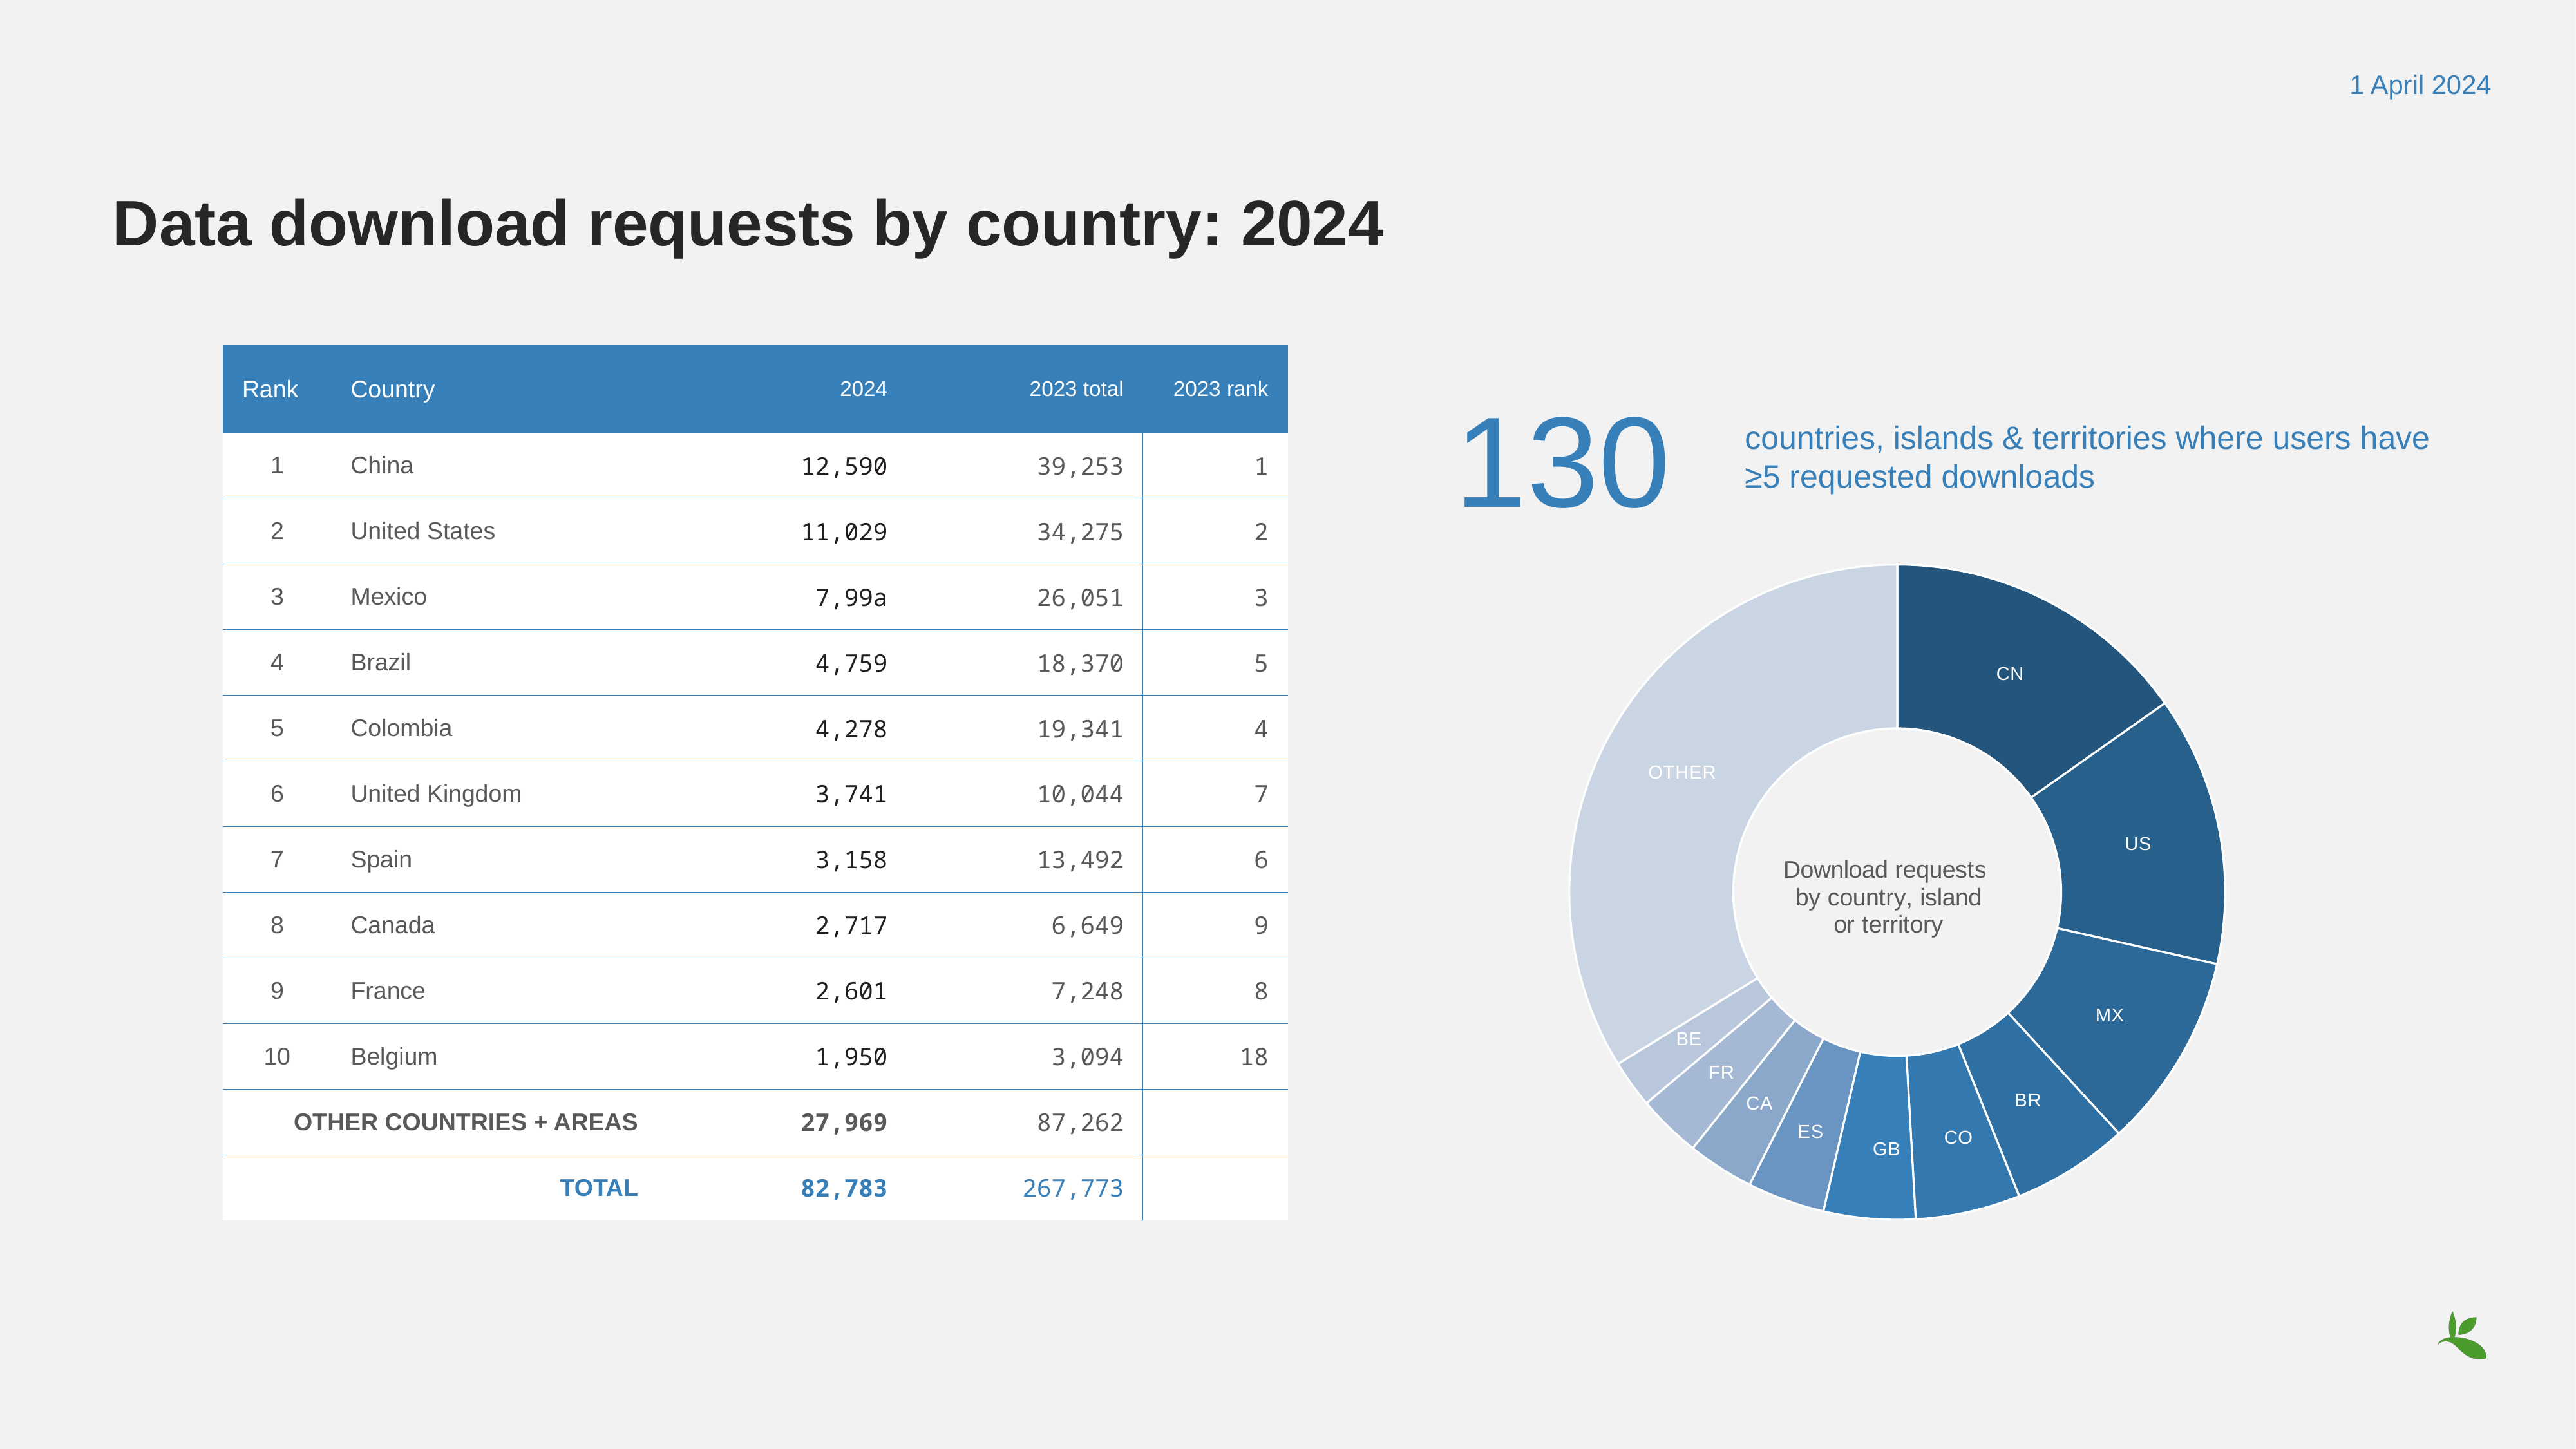

1 April 2024
# Data download requests by country: 2024
| Rank | Country |  | 2024 | 2023 total | 2023 rank |
| --- | --- | --- | --- | --- | --- |
| 1 | China | 12,590 |  | 39,253 | 1 |
| 2 | United States | 11,029 |  | 34,275 | 2 |
| 3 | Mexico | 7,99a |  | 26,051 | 3 |
| 4 | Brazil | 4,759 |  | 18,370 | 5 |
| 5 | Colombia | 4,278 |  | 19,341 | 4 |
| 6 | United Kingdom | 3,741 |  | 10,044 | 7 |
| 7 | Spain | 3,158 |  | 13,492 | 6 |
| 8 | Canada | 2,717 |  | 6,649 | 9 |
| 9 | France | 2,601 |  | 7,248 | 8 |
| 10 | Belgium | 1,950 |  | 3,094 | 18 |
| OTHER COUNTRIES + AREAS | ALL OTHERS | 27,969 |  | 87,262 |  |
| TOTAL |  | 82,783 |  | 267,773 |  |

### Chart: Download requests by country, island
or territory

| Category |  |
|---|---|
| CN | 12590.0 |
| US | 11029.0 |
| MX | 7991.0 |
| BR | 4759.0 |
| CO | 4278.0 |
| GB | 3741.0 |
| ES | 3158.0 |
| CA | 2717.0 |
| FR | 2601.0 |
| BE | 1950.0 |
| OTHER | 27969.0 |
130
countries, islands & territories where users have ≥5 requested downloads